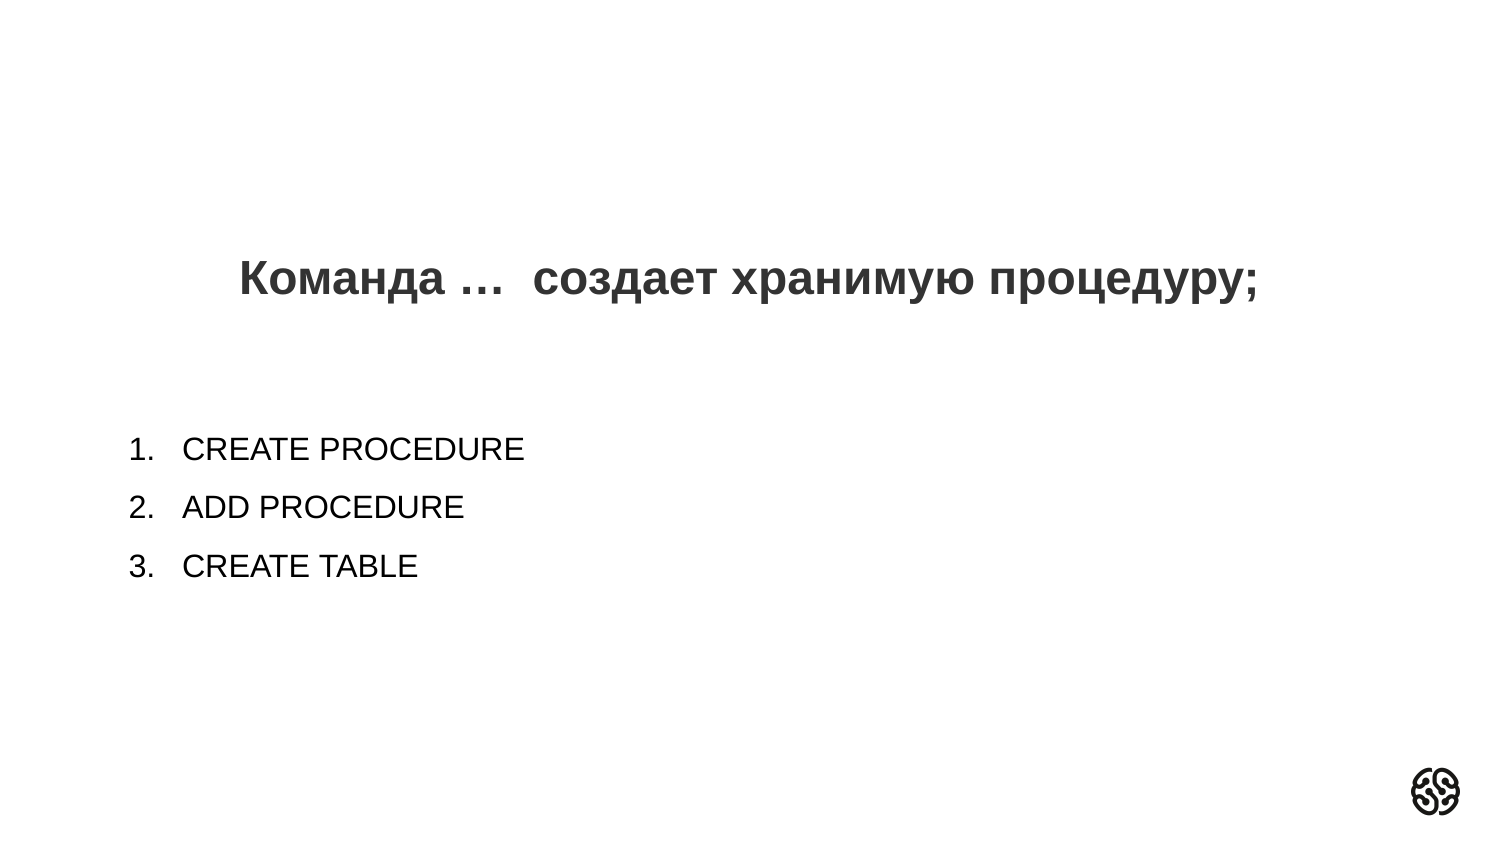

# Команда …  создает хранимую процедуру;
CREATE PROCEDURE
ADD PROCEDURE
CREATE TABLE